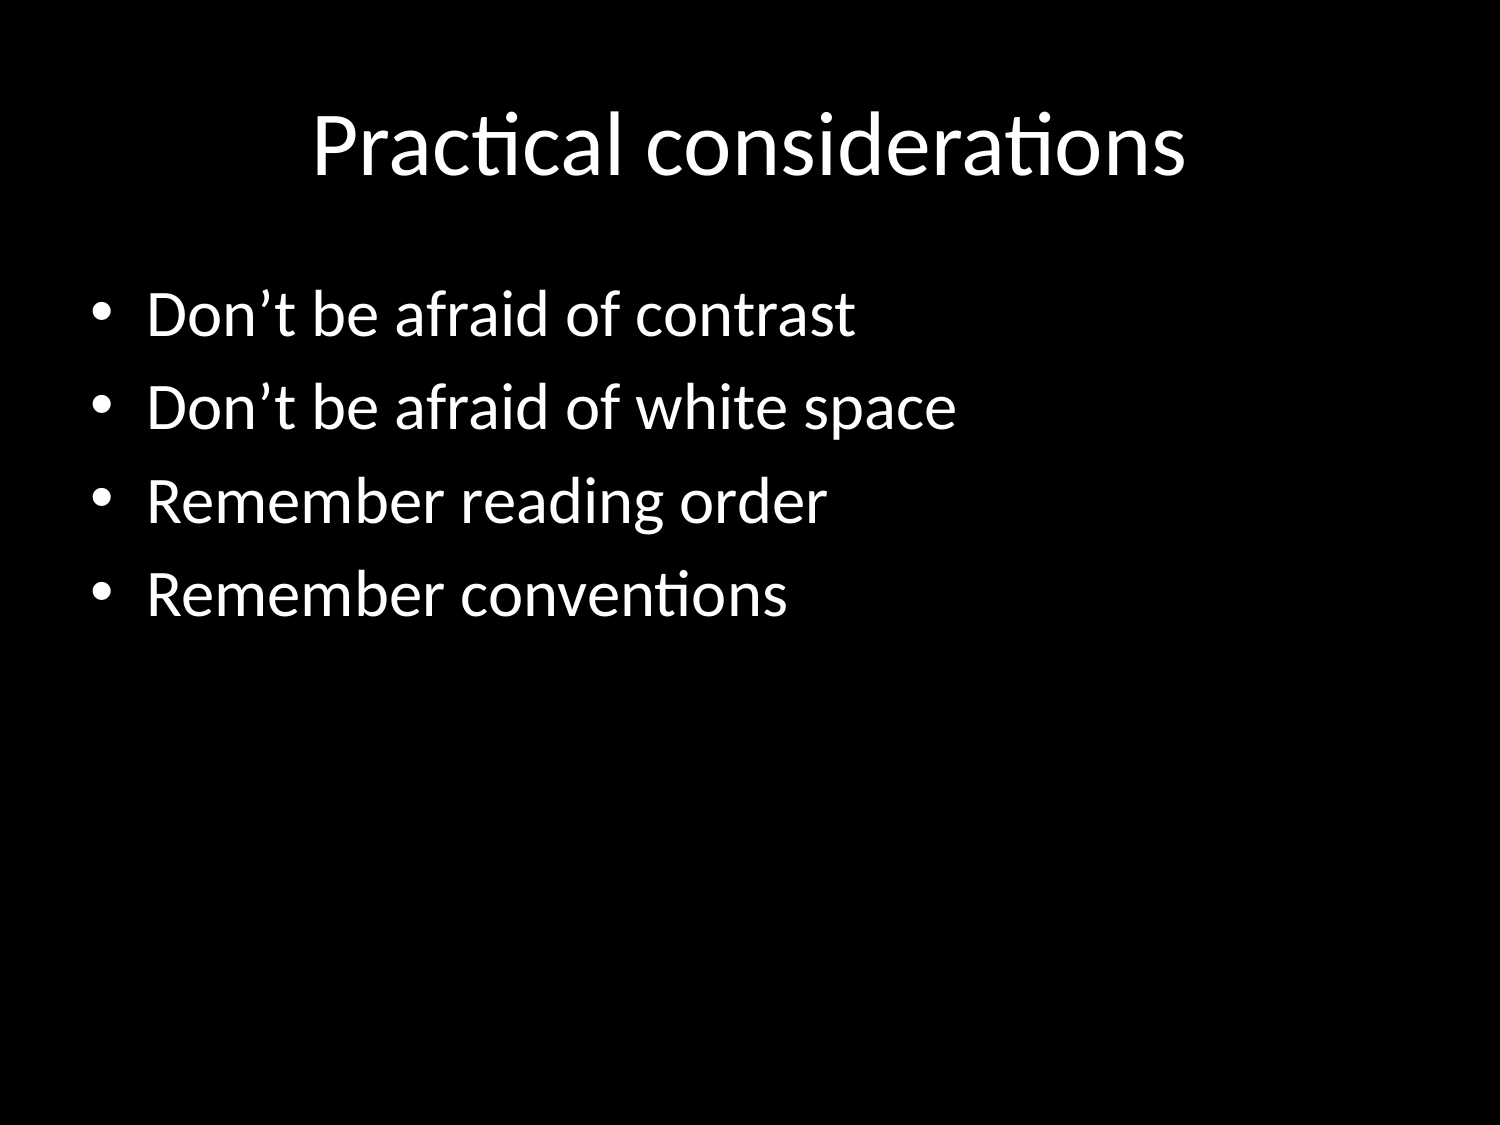

# Practical considerations
Don’t be afraid of contrast
Don’t be afraid of white space
Remember reading order
Remember conventions